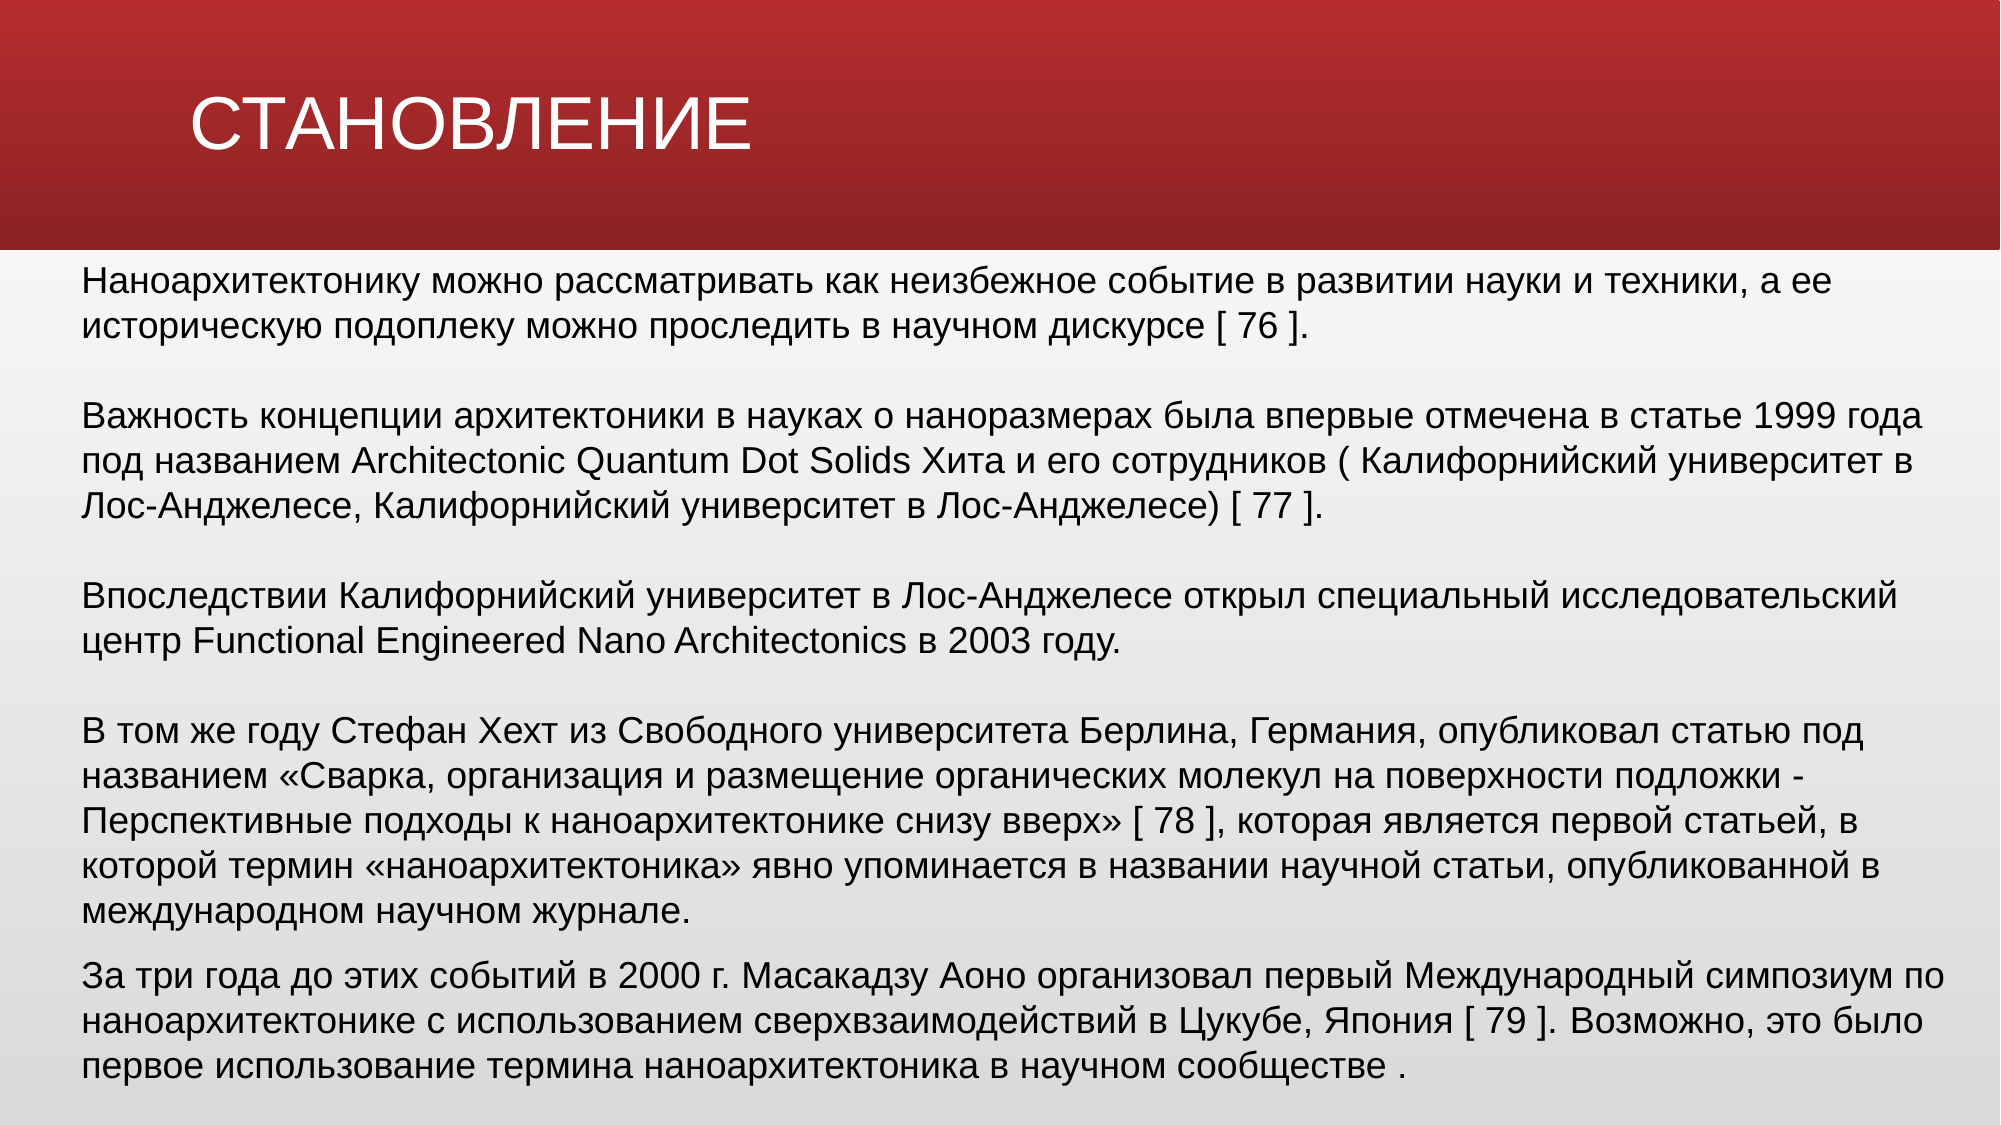

# СТАНОВЛЕНИЕ
Наноархитектонику можно рассматривать как неизбежное событие в развитии науки и техники, а ее историческую подоплеку можно проследить в научном дискурсе [ 76 ].

Важность концепции архитектоники в науках о наноразмерах была впервые отмечена в статье 1999 года под названием Architectonic Quantum Dot Solids Хита и его сотрудников ( Калифорнийский университет в Лос-Анджелесе, Калифорнийский университет в Лос-Анджелесе) [ 77 ].

Впоследствии Калифорнийский университет в Лос-Анджелесе открыл специальный исследовательский центр Functional Engineered Nano Architectonics в 2003 году.

В том же году Стефан Хехт из Свободного университета Берлина, Германия, опубликовал статью под названием «Сварка, организация и размещение органических молекул на поверхности подложки - Перспективные подходы к наноархитектонике снизу вверх» [ 78 ], которая является первой статьей, в которой термин «наноархитектоника» явно упоминается в названии научной статьи, опубликованной в международном научном журнале.
За три года до этих событий в 2000 г. Масакадзу Аоно организовал первый Международный симпозиум по наноархитектонике с использованием сверхвзаимодействий в Цукубе, Япония [ 79 ]. Возможно, это было первое использование термина наноархитектоника в научном сообществе .